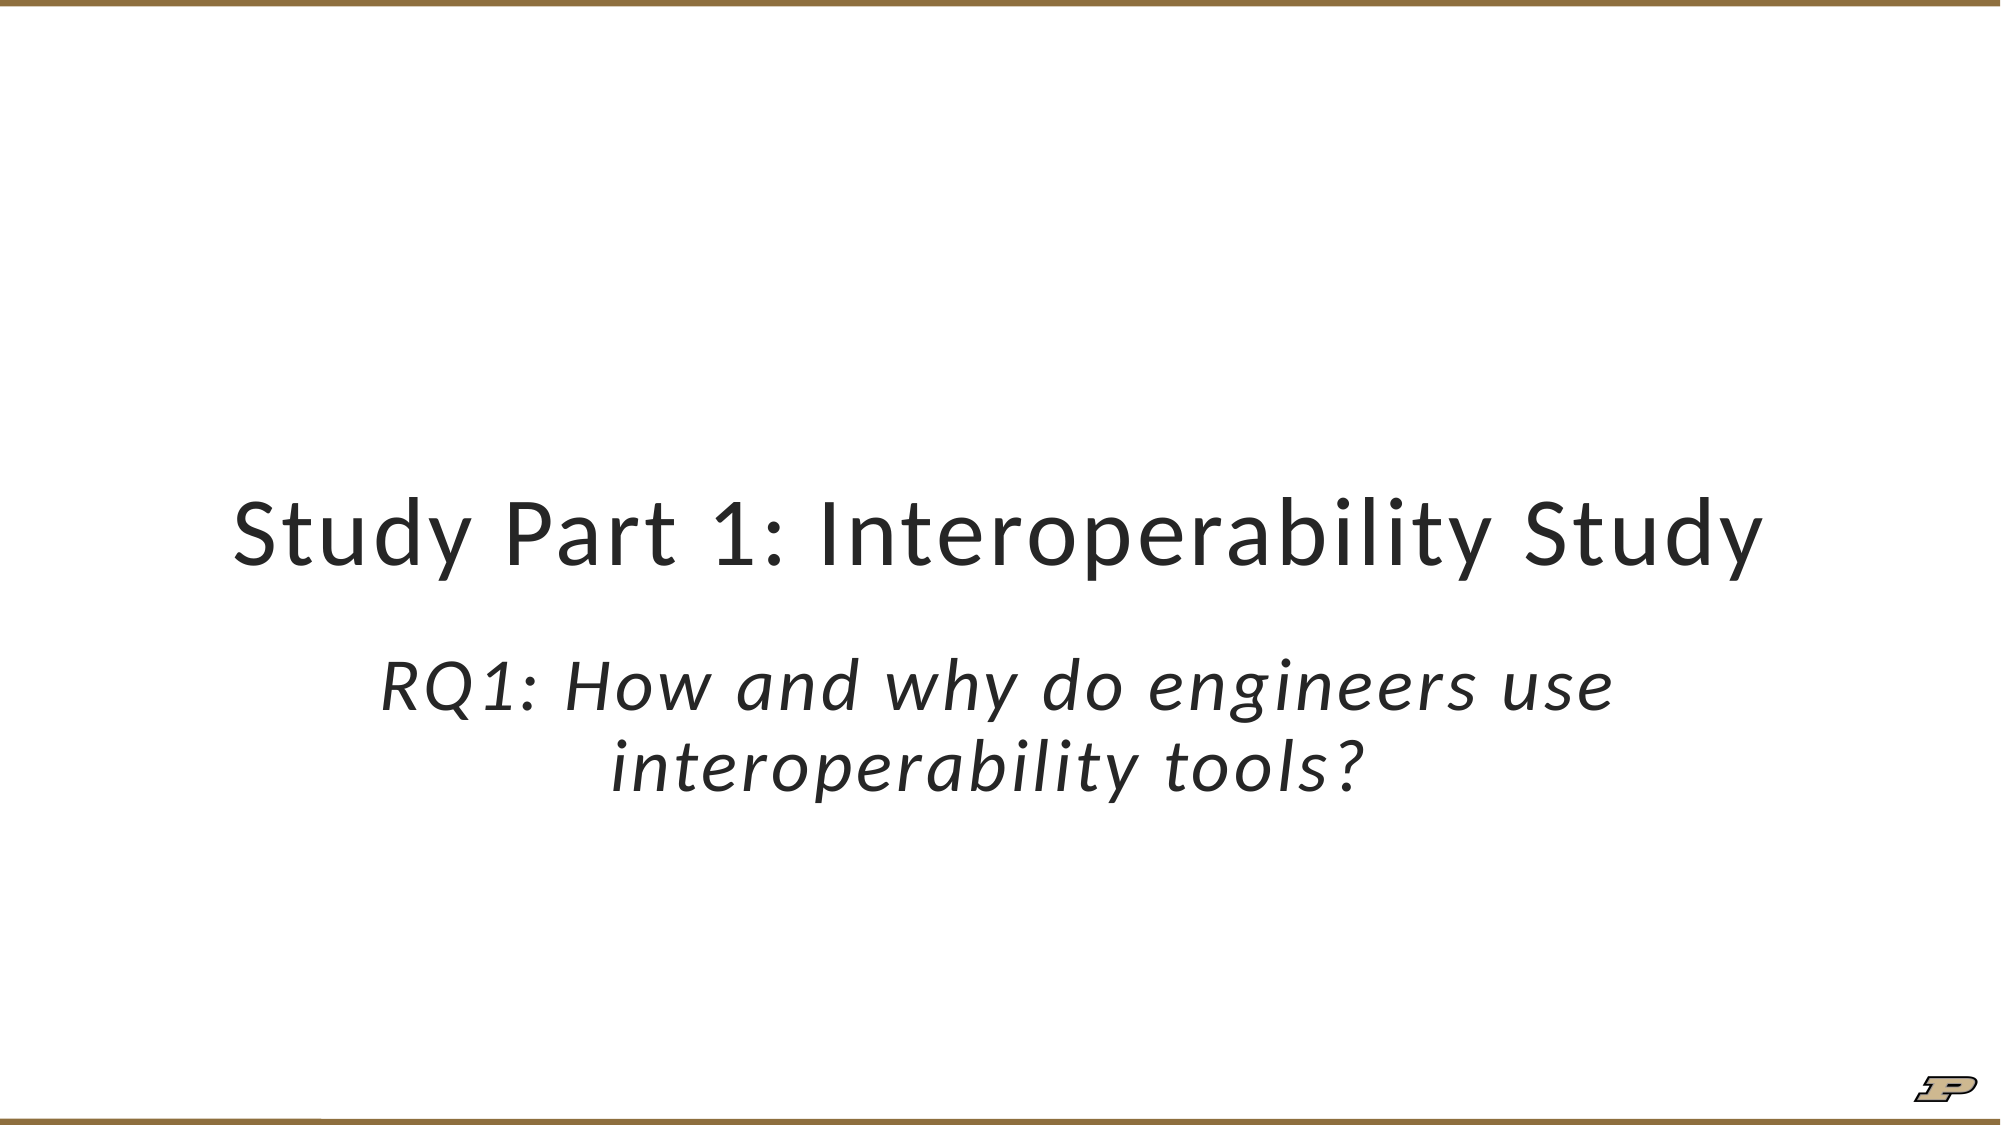

# Study Part 1: Interoperability Study
RQ1: How and why do engineers use interoperability tools?